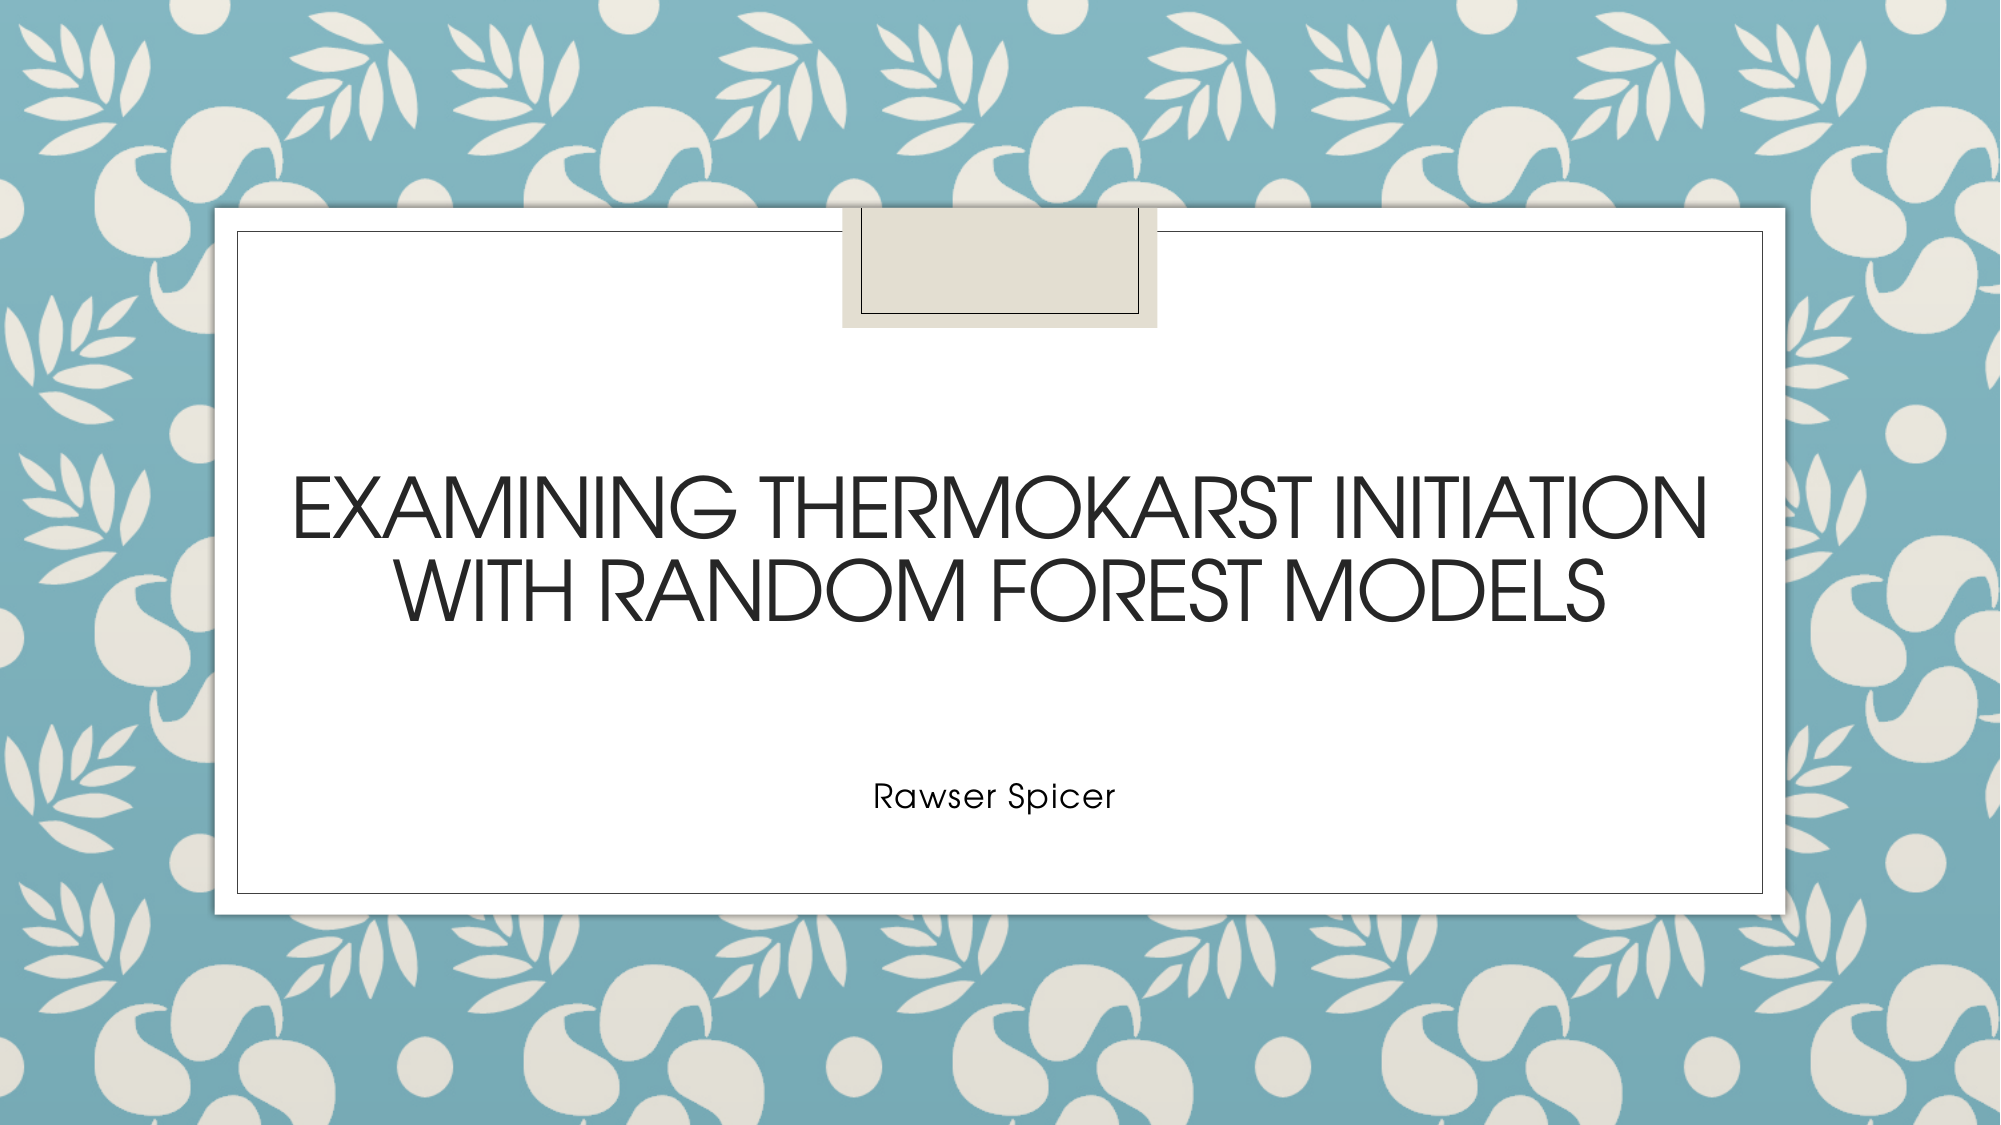

# Examining thermokarst initiation with random forest models
Rawser Spicer